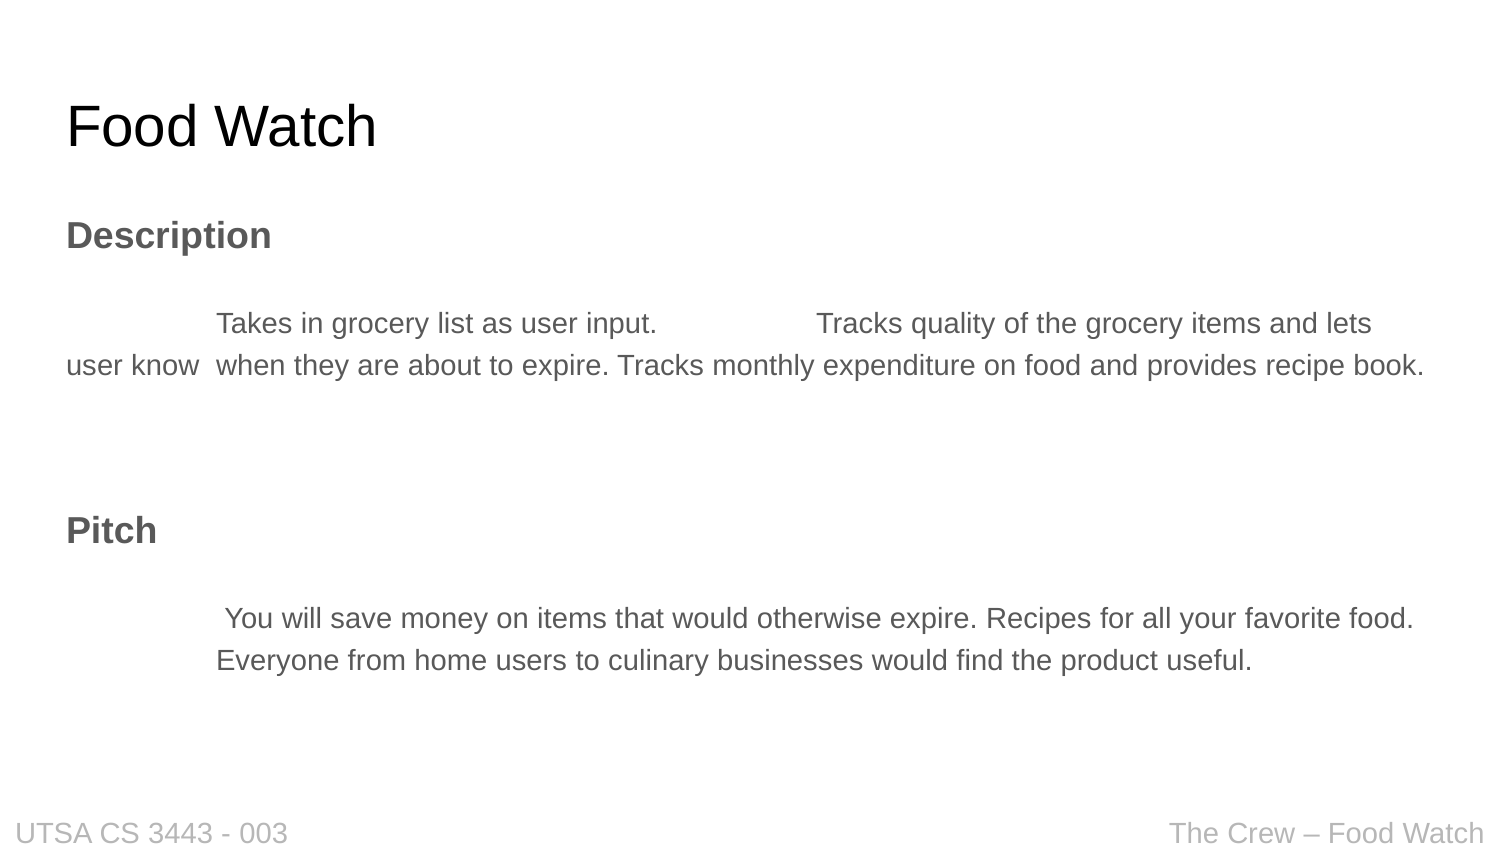

# Food Watch
Description
	Takes in grocery list as user input. 	Tracks quality of the grocery items and lets user know 	when they are about to expire. Tracks monthly expenditure on food and provides recipe book.

Pitch
	 You will save money on items that would otherwise expire. Recipes for all your favorite food. 	Everyone from home users to culinary businesses would find the product useful.
UTSA CS 3443 - 003
The Crew – Food Watch